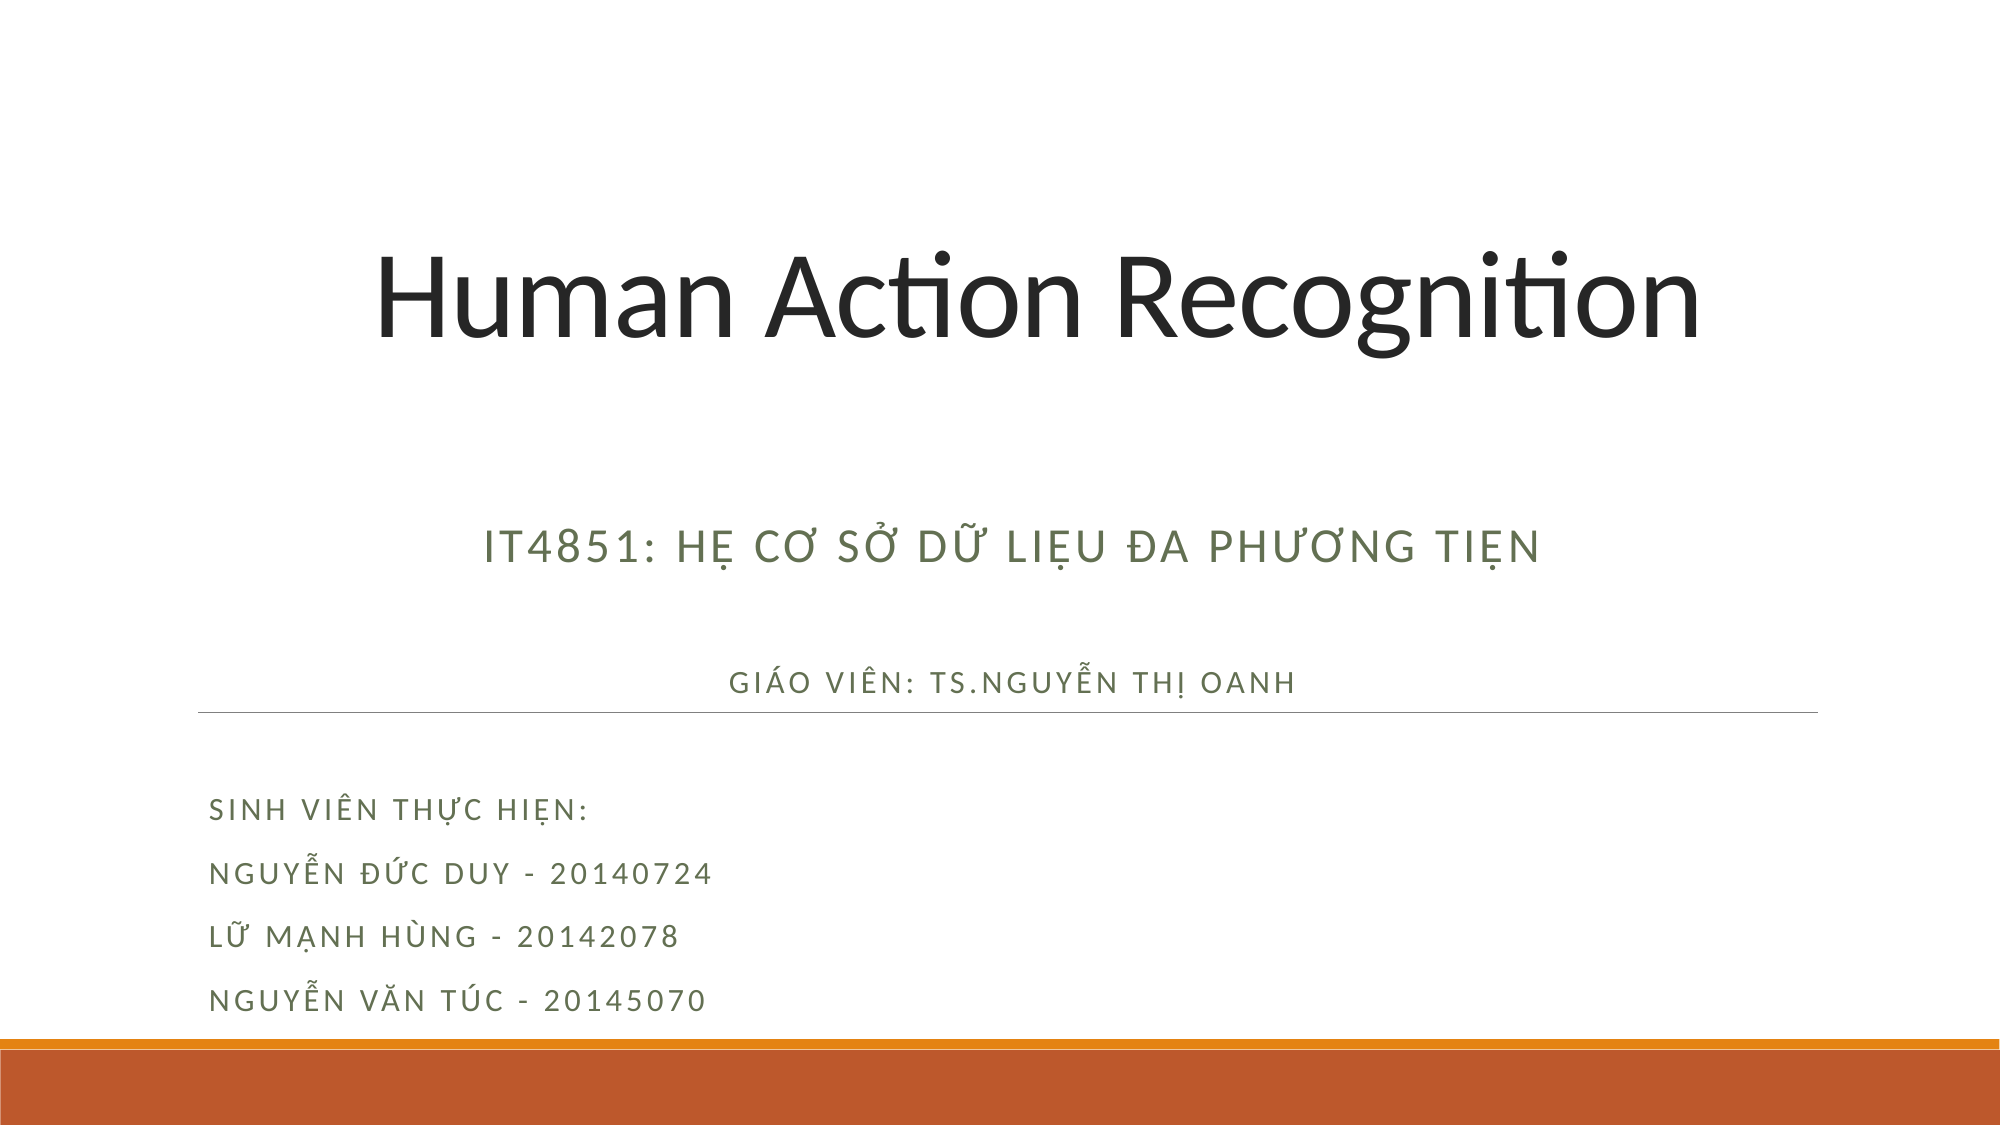

# Human Action Recognition
IT4851: Hệ cơ sở dữ liệu đa phương tiện

Giáo viên: TS.Nguyễn thị oanh

Sinh viên thực hiện:
Nguyễn đức duy - 20140724
Lữ Mạnh HÙnG - 20142078
Nguyễn Văn Túc - 20145070